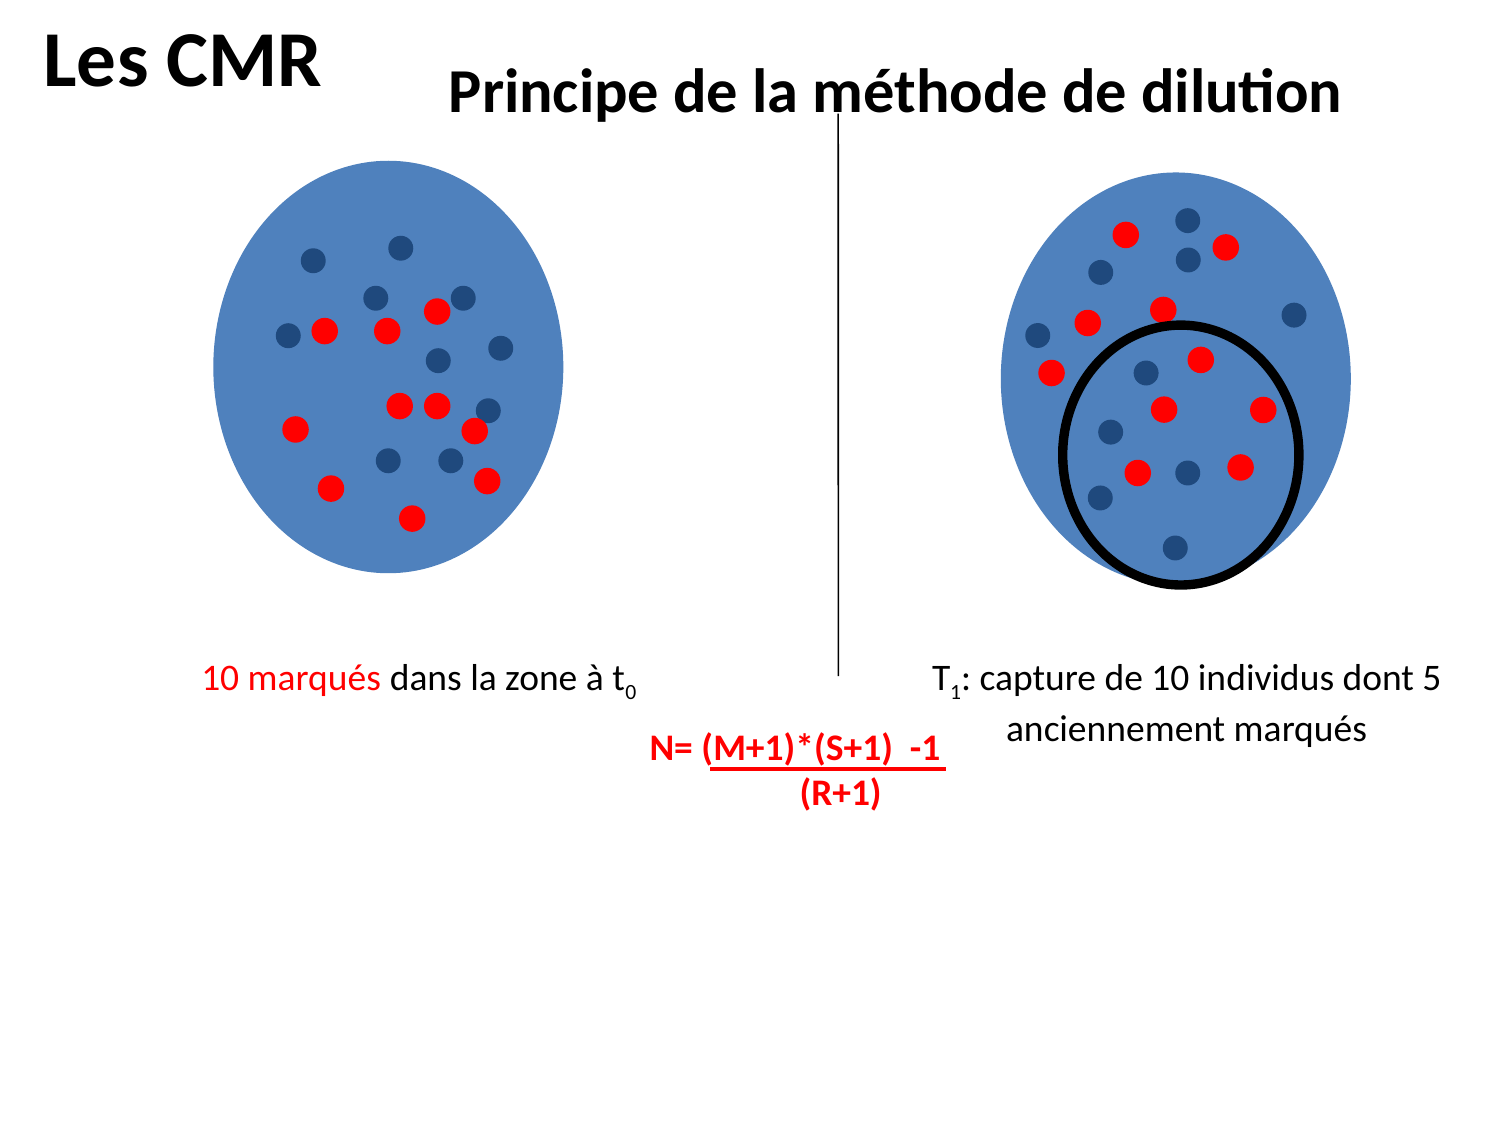

Les CMR
Principe de la méthode de dilution

10 marqués dans la zone à t0
T1: capture de 10 individus dont 5 anciennement marqués
N= (M+1)*(S+1)  -1
	(R+1)